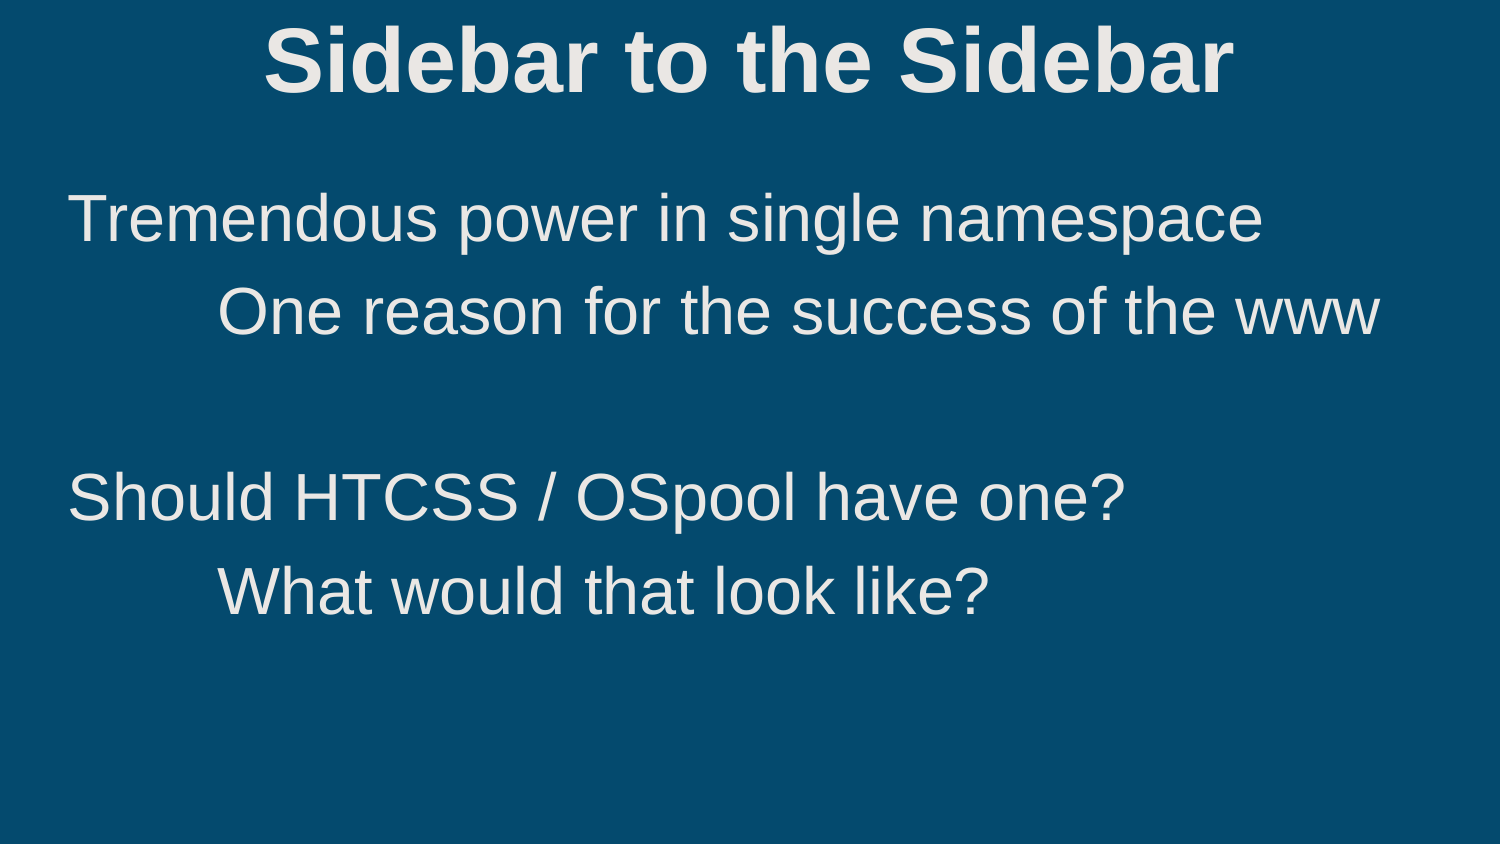

# Sidebar to the Sidebar
Tremendous power in single namespace
	One reason for the success of the www

Should HTCSS / OSpool have one?
	What would that look like?